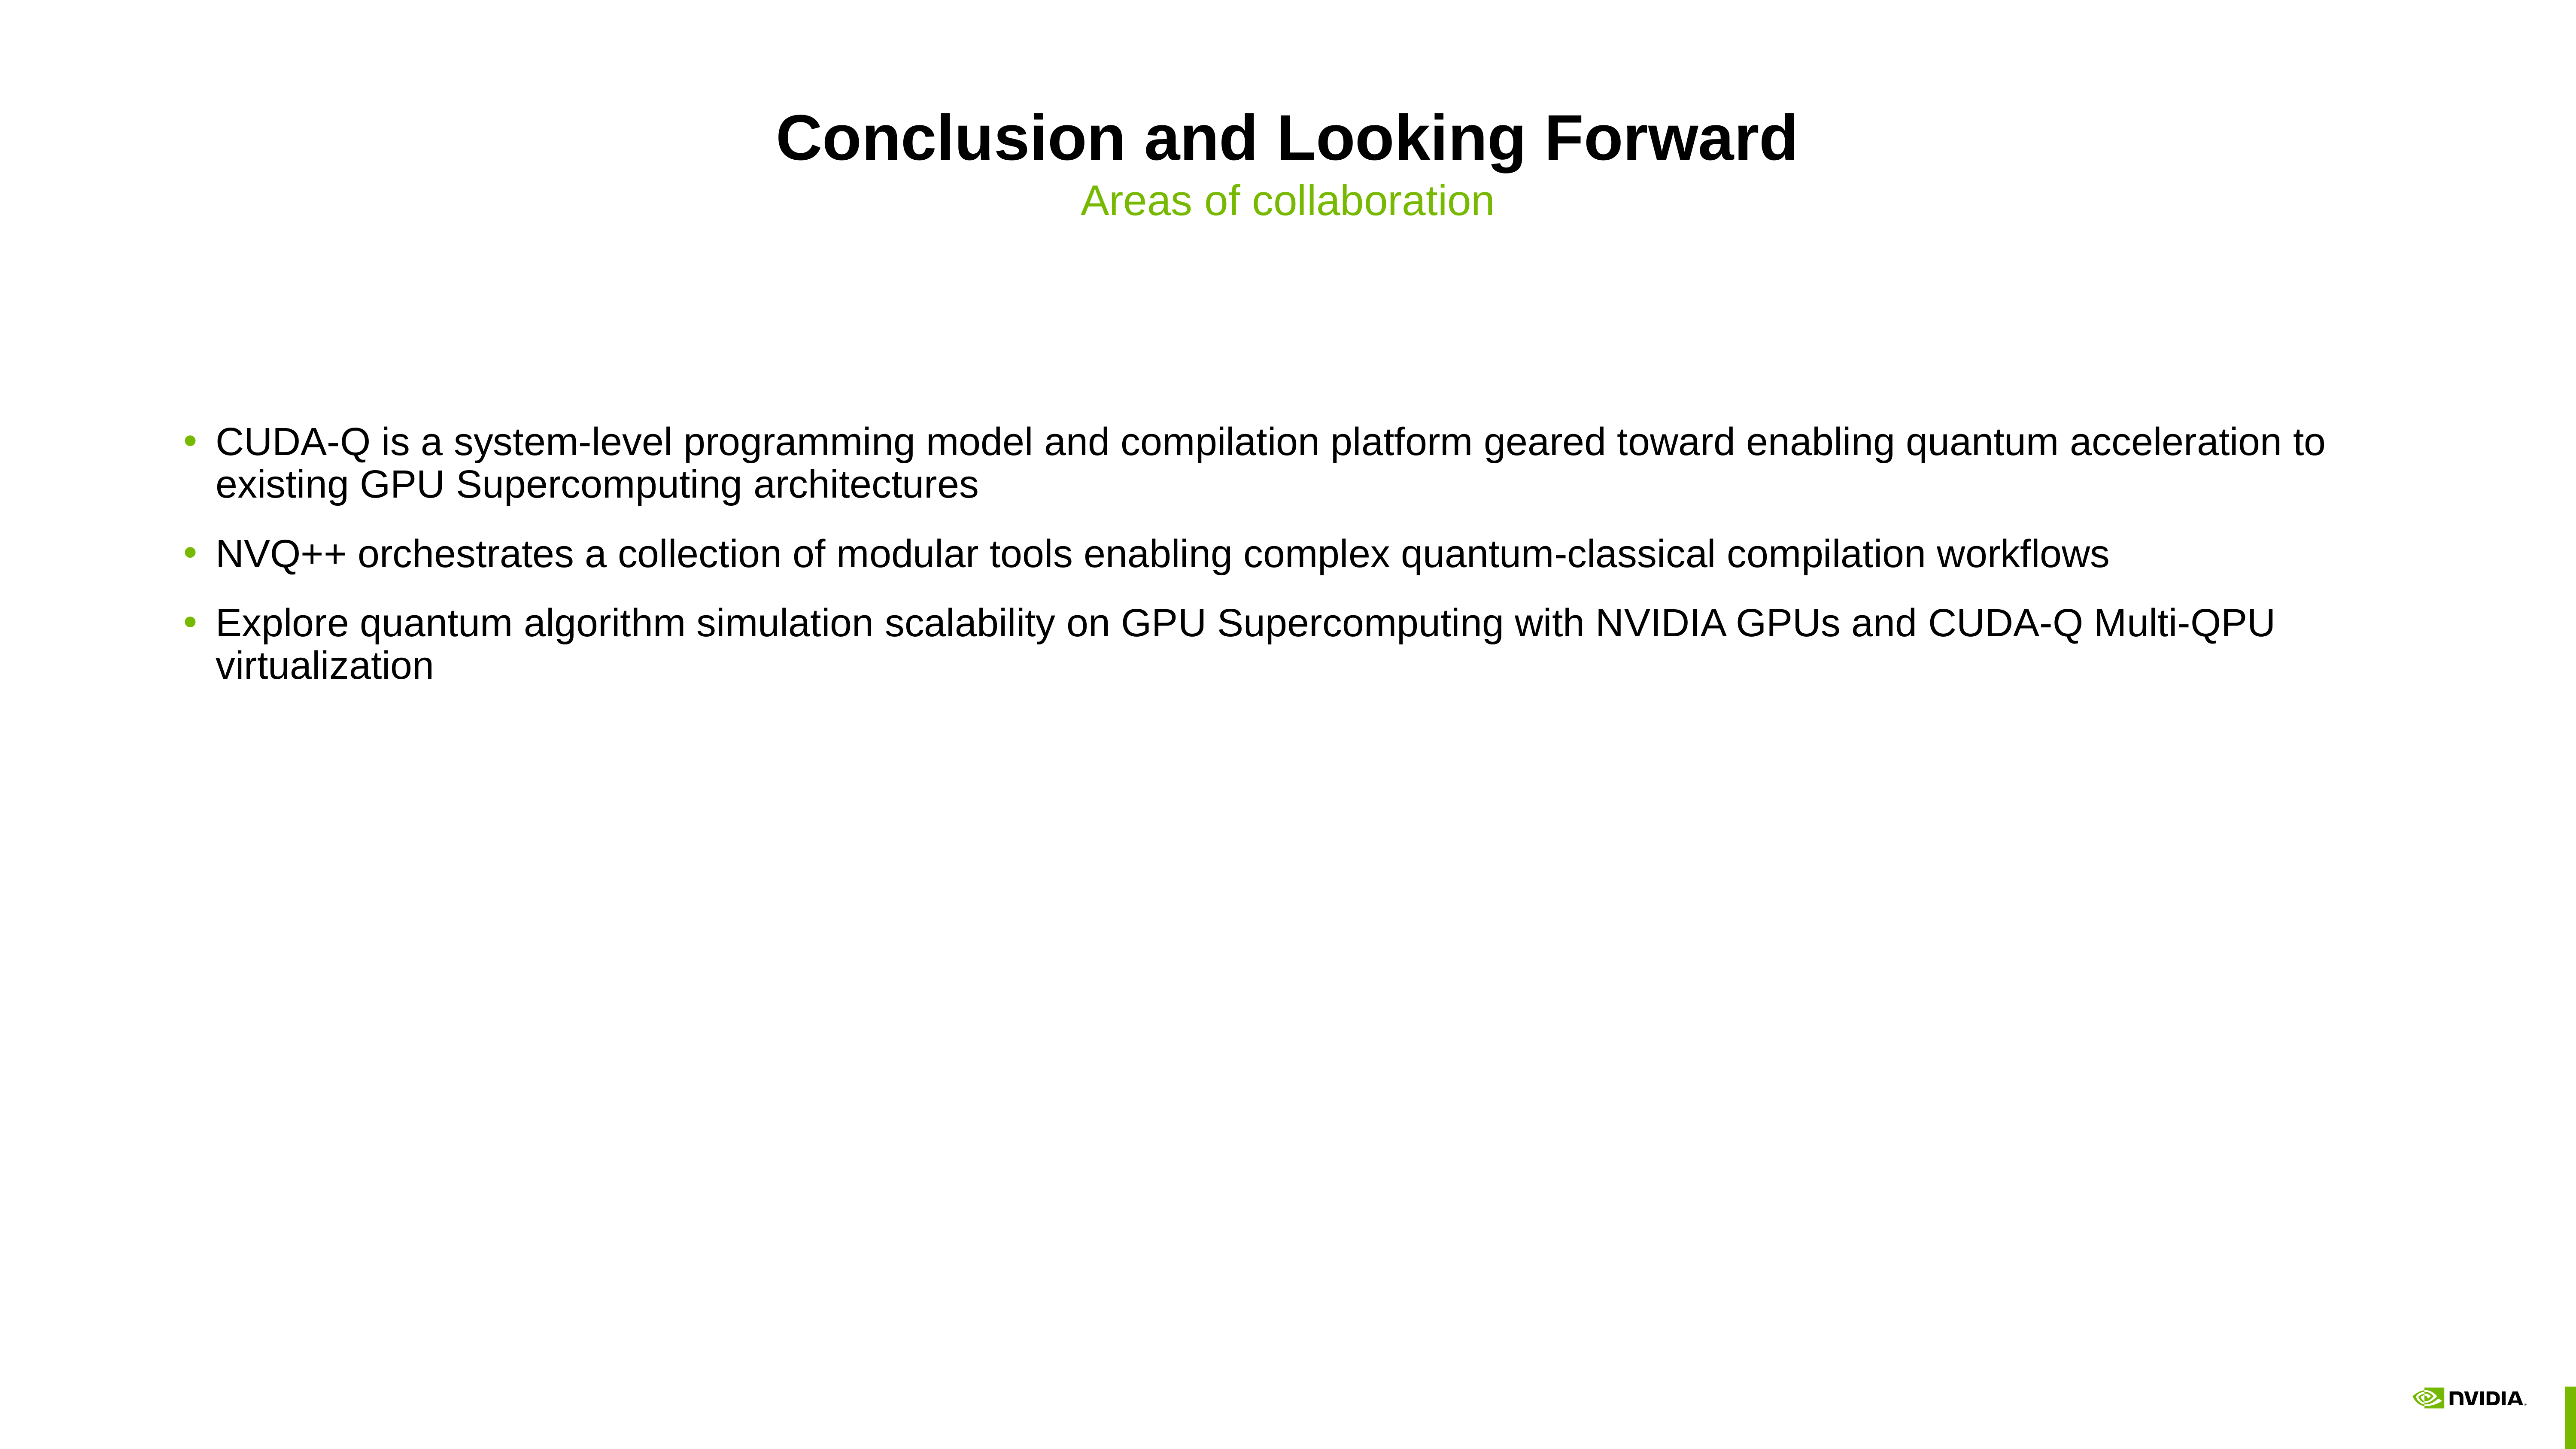

# Conclusion and Looking Forward
Areas of collaboration
CUDA-Q is a system-level programming model and compilation platform geared toward enabling quantum acceleration to existing GPU Supercomputing architectures
NVQ++ orchestrates a collection of modular tools enabling complex quantum-classical compilation workflows
Explore quantum algorithm simulation scalability on GPU Supercomputing with NVIDIA GPUs and CUDA-Q Multi-QPU virtualization